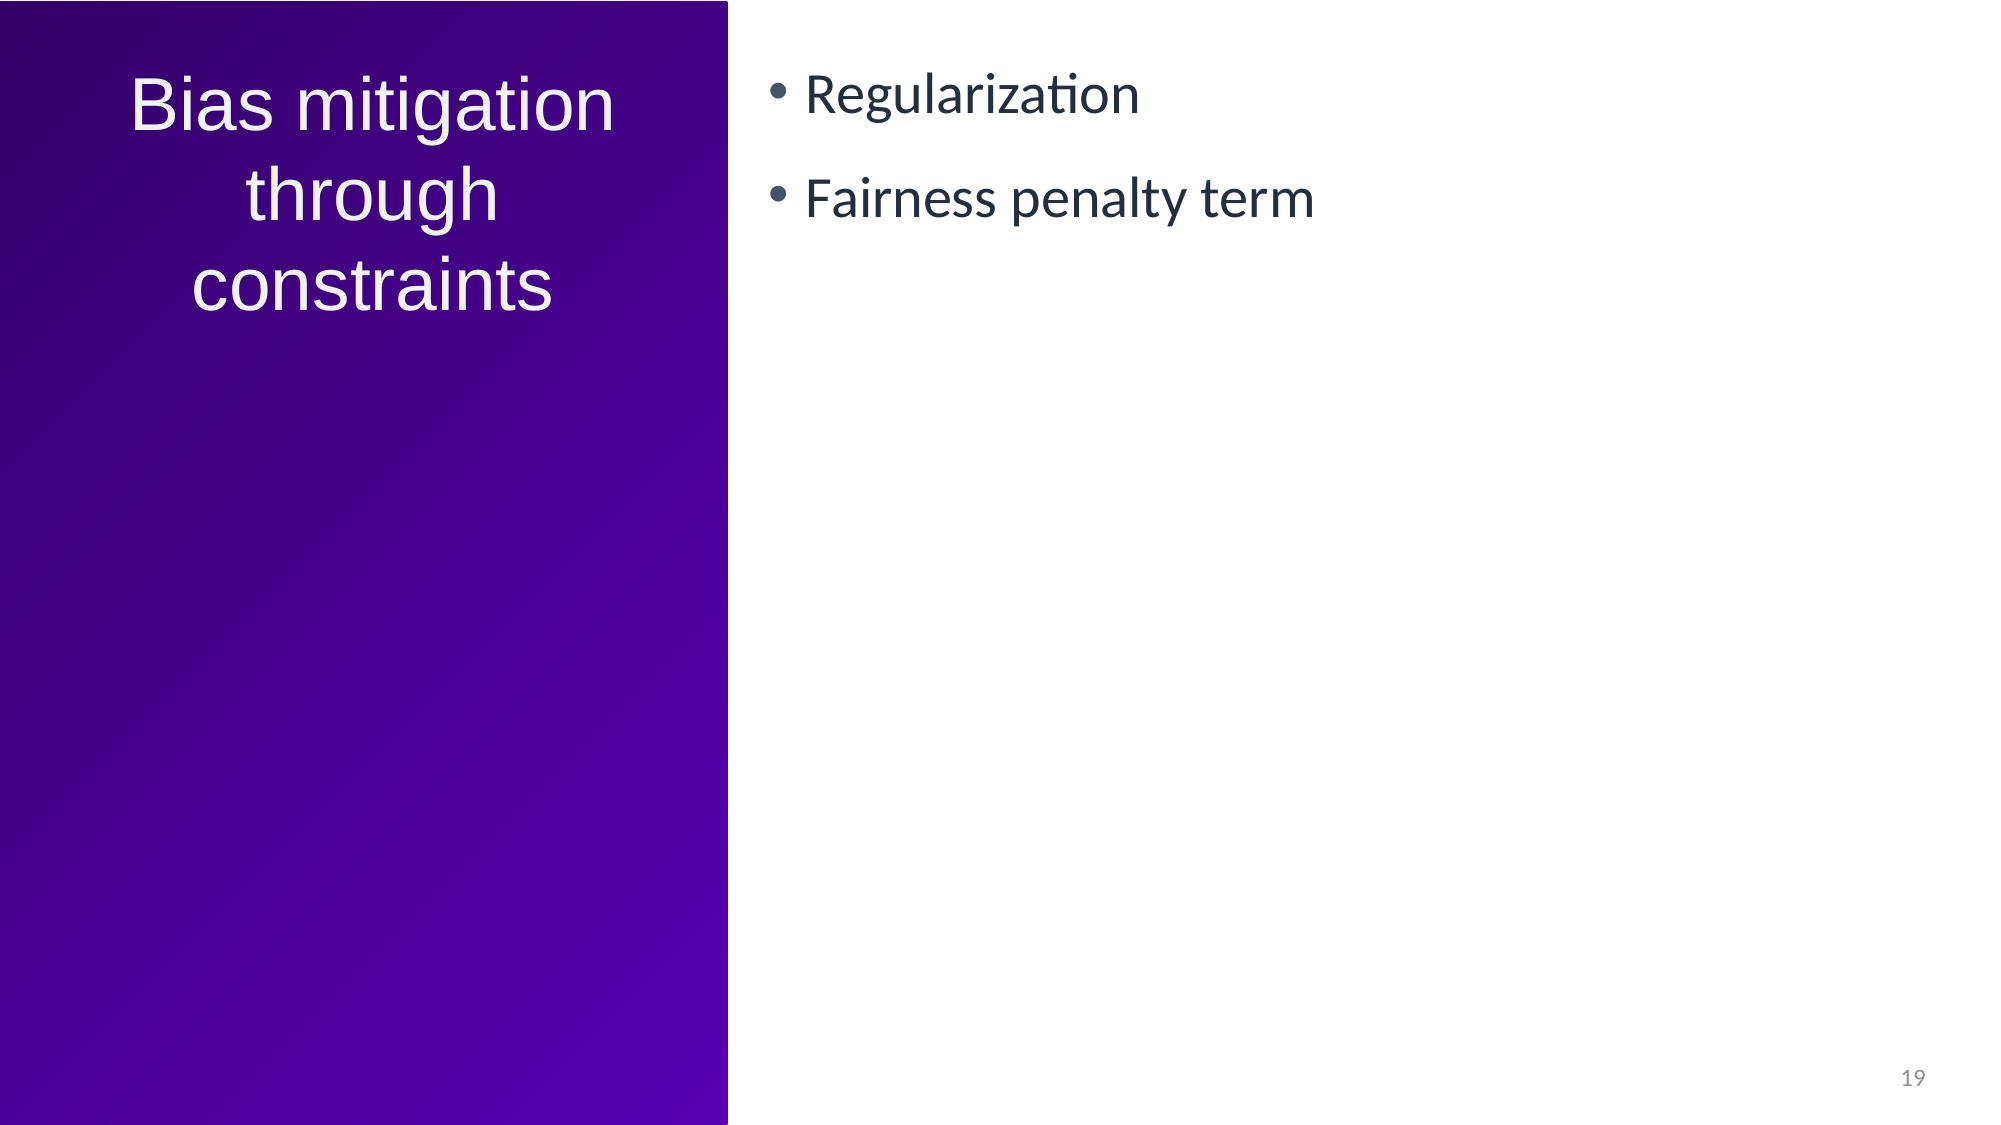

Bias mitigation through constraints
Regularization
Fairness penalty term

19